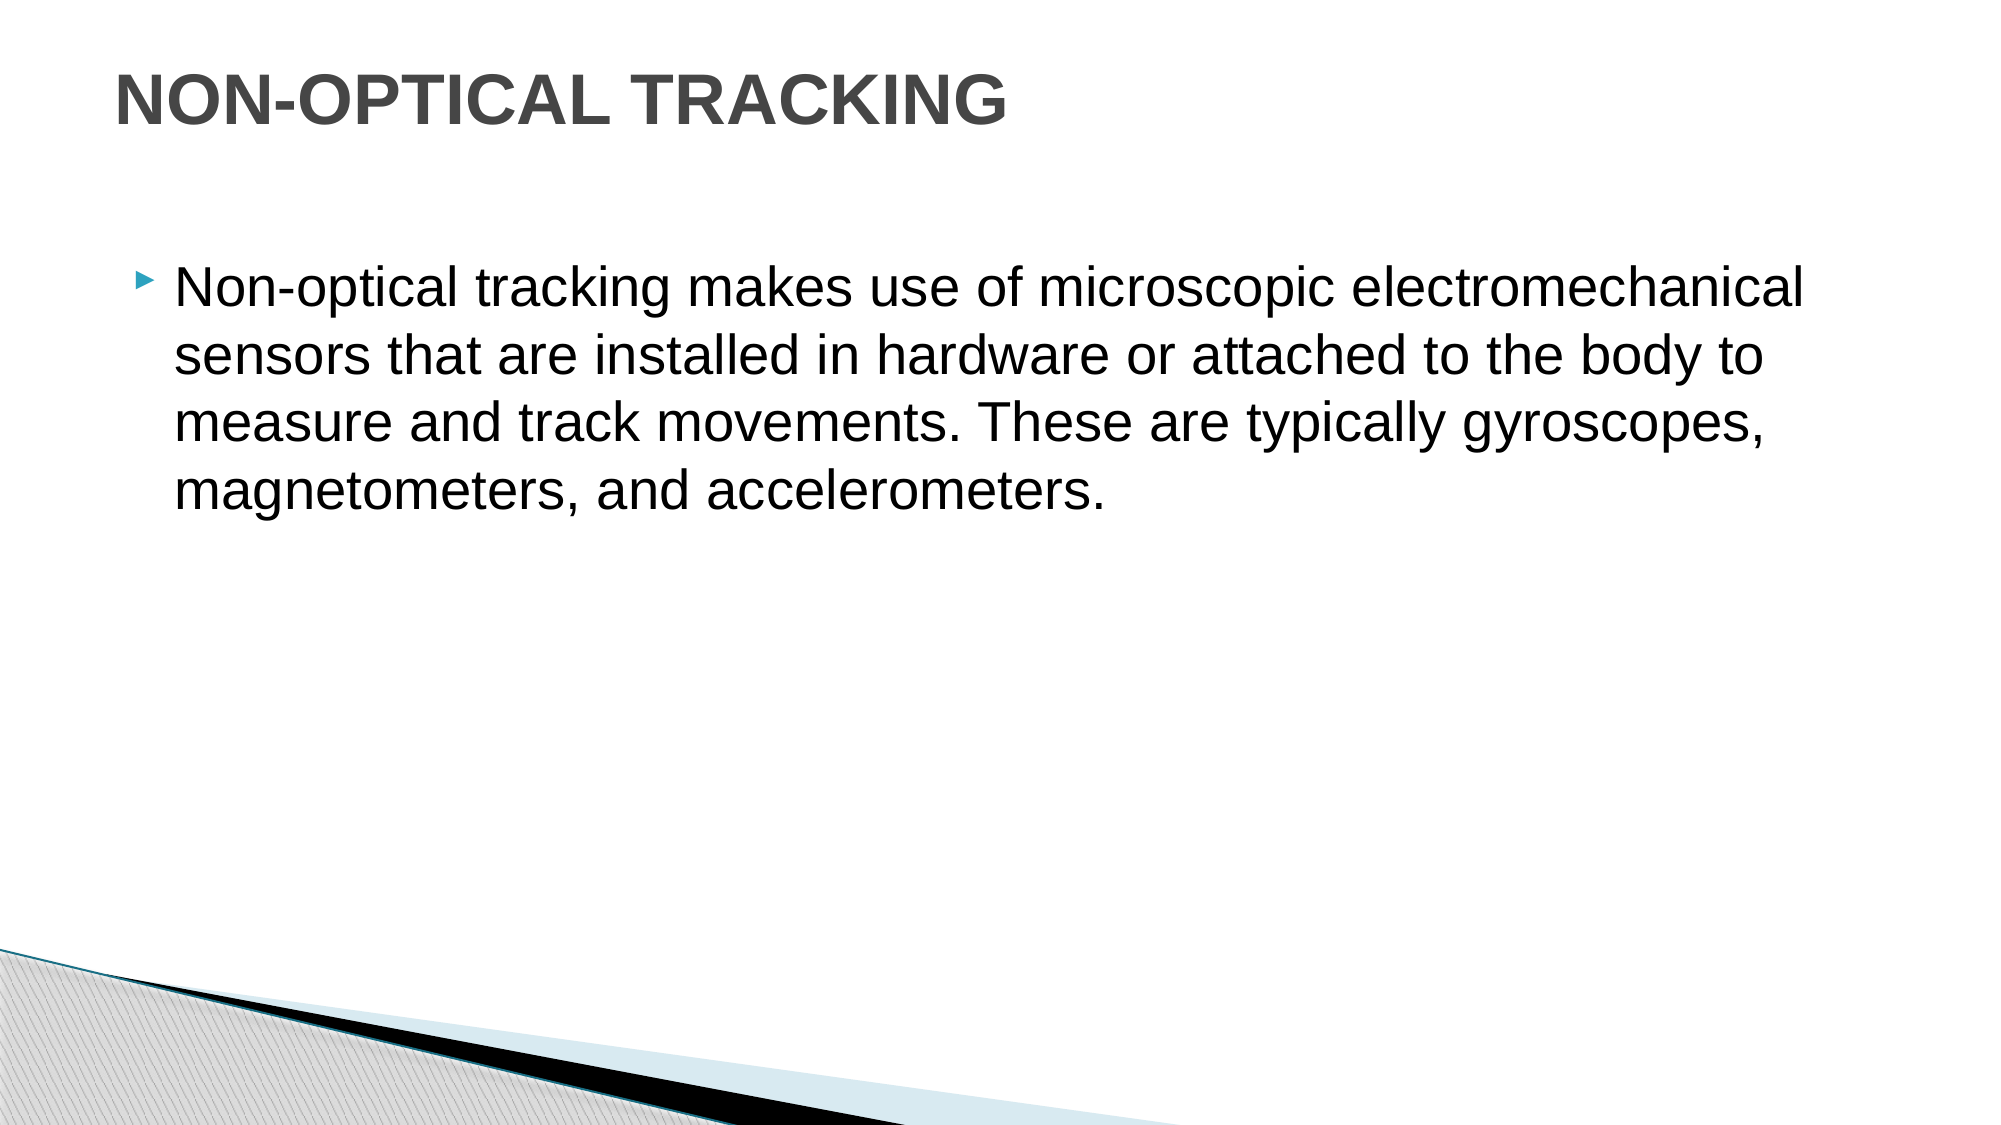

# NON-OPTICAL TRACKING
Non-optical tracking makes use of microscopic electromechanical sensors that are installed in hardware or attached to the body to measure and track movements. These are typically gyroscopes, magnetometers, and accelerometers.